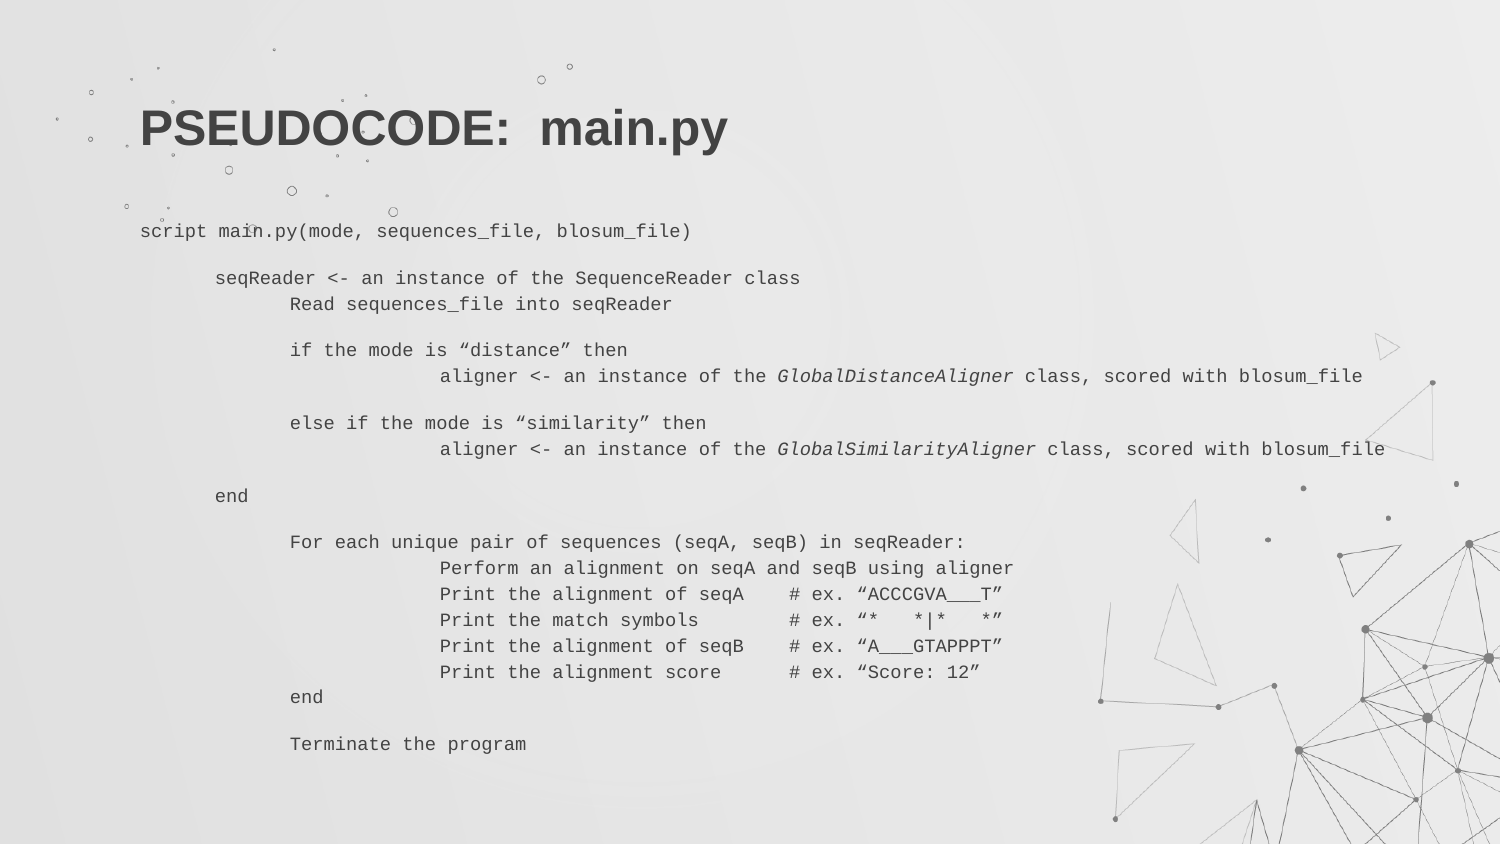

# PSEUDOCODE:  main.py
script main.py(mode, sequences_file, blosum_file)
seqReader <- an instance of the SequenceReader class
	Read sequences_file into seqReader
	if the mode is “distance” then
		aligner <- an instance of the GlobalDistanceAligner class, scored with blosum_file
	else if the mode is “similarity” then
		aligner <- an instance of the GlobalSimilarityAligner class, scored with blosum_file
end
	For each unique pair of sequences (seqA, seqB) in seqReader:
		Perform an alignment on seqA and seqB using aligner
		Print the alignment of seqA    # ex. “ACCCGVA___T”
		Print the match symbols        # ex. “*   *|*   *”
 		Print the alignment of seqB    # ex. “A___GTAPPPT”
		Print the alignment score      # ex. “Score: 12”
	end
	Terminate the program